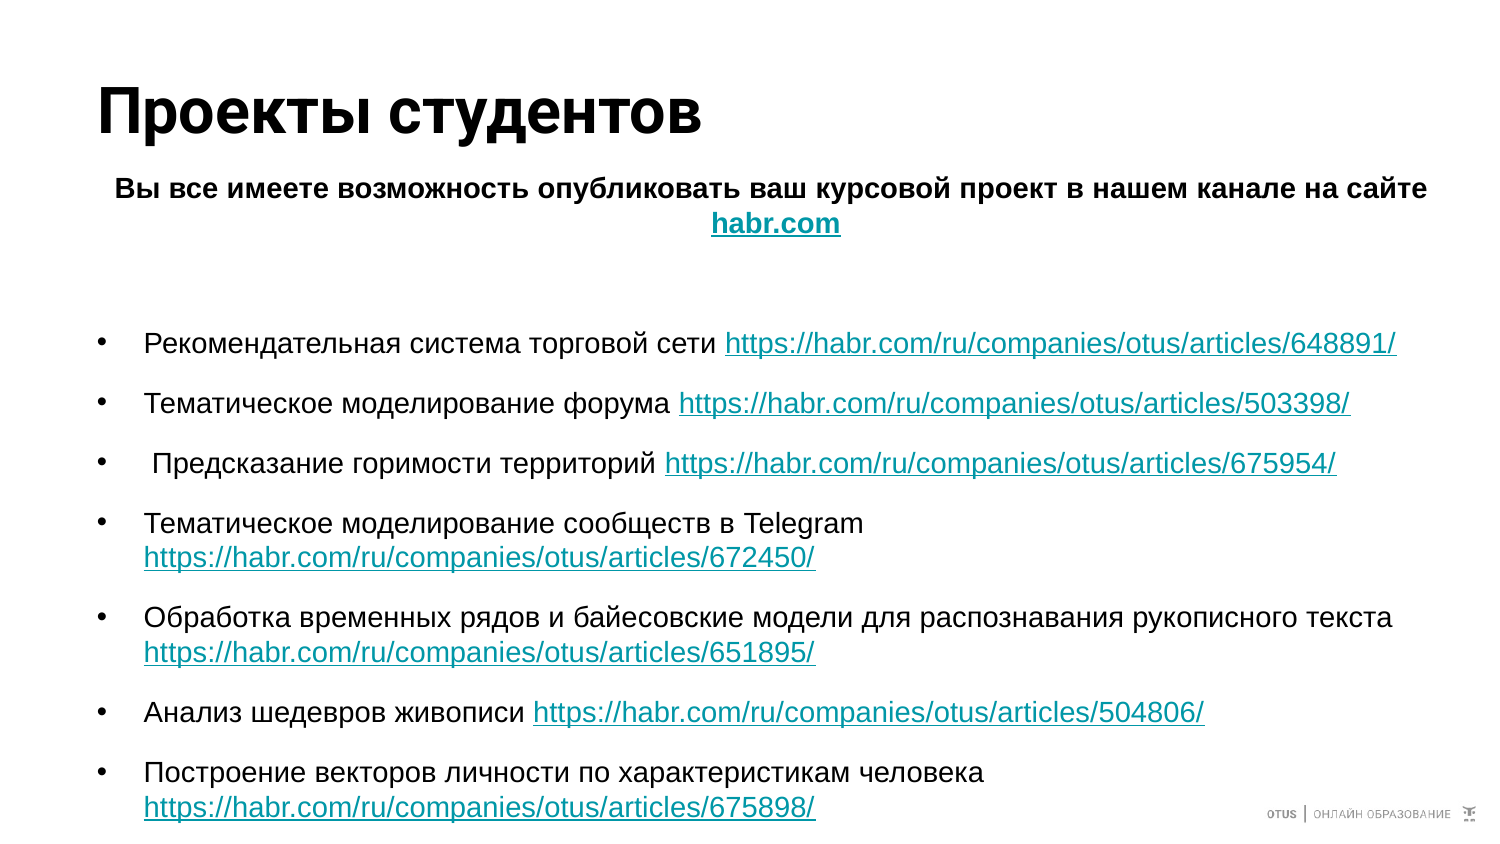

# Проекты студентов
Вы все имеете возможность опубликовать ваш курсовой проект в нашем канале на сайте habr.com

Рекомендательная система торговой сети https://habr.com/ru/companies/otus/articles/648891/
Тематическое моделирование форума https://habr.com/ru/companies/otus/articles/503398/
 Предсказание горимости территорий https://habr.com/ru/companies/otus/articles/675954/
Тематическое моделирование сообществ в Telegram https://habr.com/ru/companies/otus/articles/672450/
Обработка временных рядов и байесовские модели для распознавания рукописного текста https://habr.com/ru/companies/otus/articles/651895/
Анализ шедевров живописи https://habr.com/ru/companies/otus/articles/504806/
Построение векторов личности по характеристикам человека https://habr.com/ru/companies/otus/articles/675898/